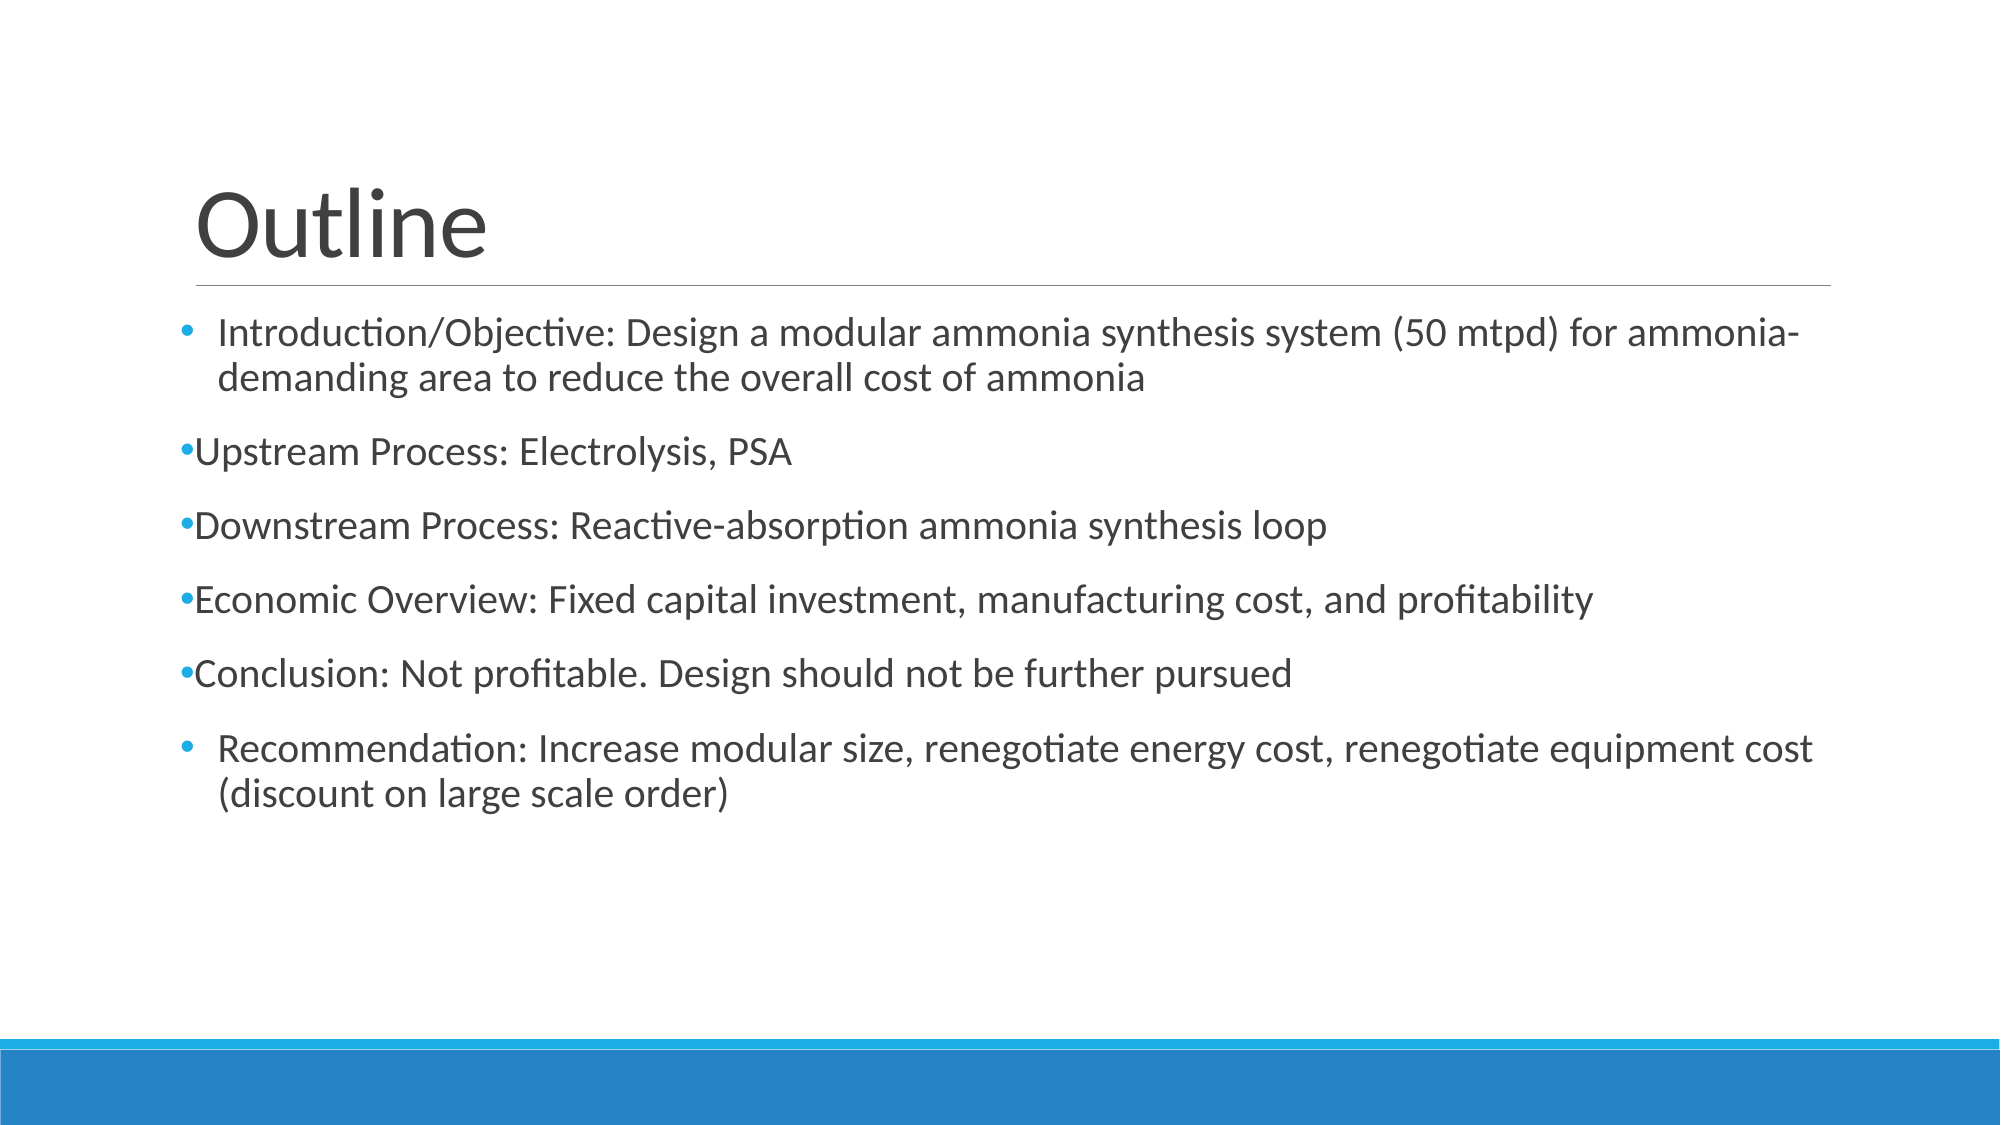

# Outline
Introduction/Objective: Design a modular ammonia synthesis system (50 mtpd) for ammonia-demanding area to reduce the overall cost of ammonia
Upstream Process: Electrolysis, PSA
Downstream Process: Reactive-absorption ammonia synthesis loop
Economic Overview: Fixed capital investment, manufacturing cost, and profitability
Conclusion: Not profitable. Design should not be further pursued
Recommendation: Increase modular size, renegotiate energy cost, renegotiate equipment cost (discount on large scale order)